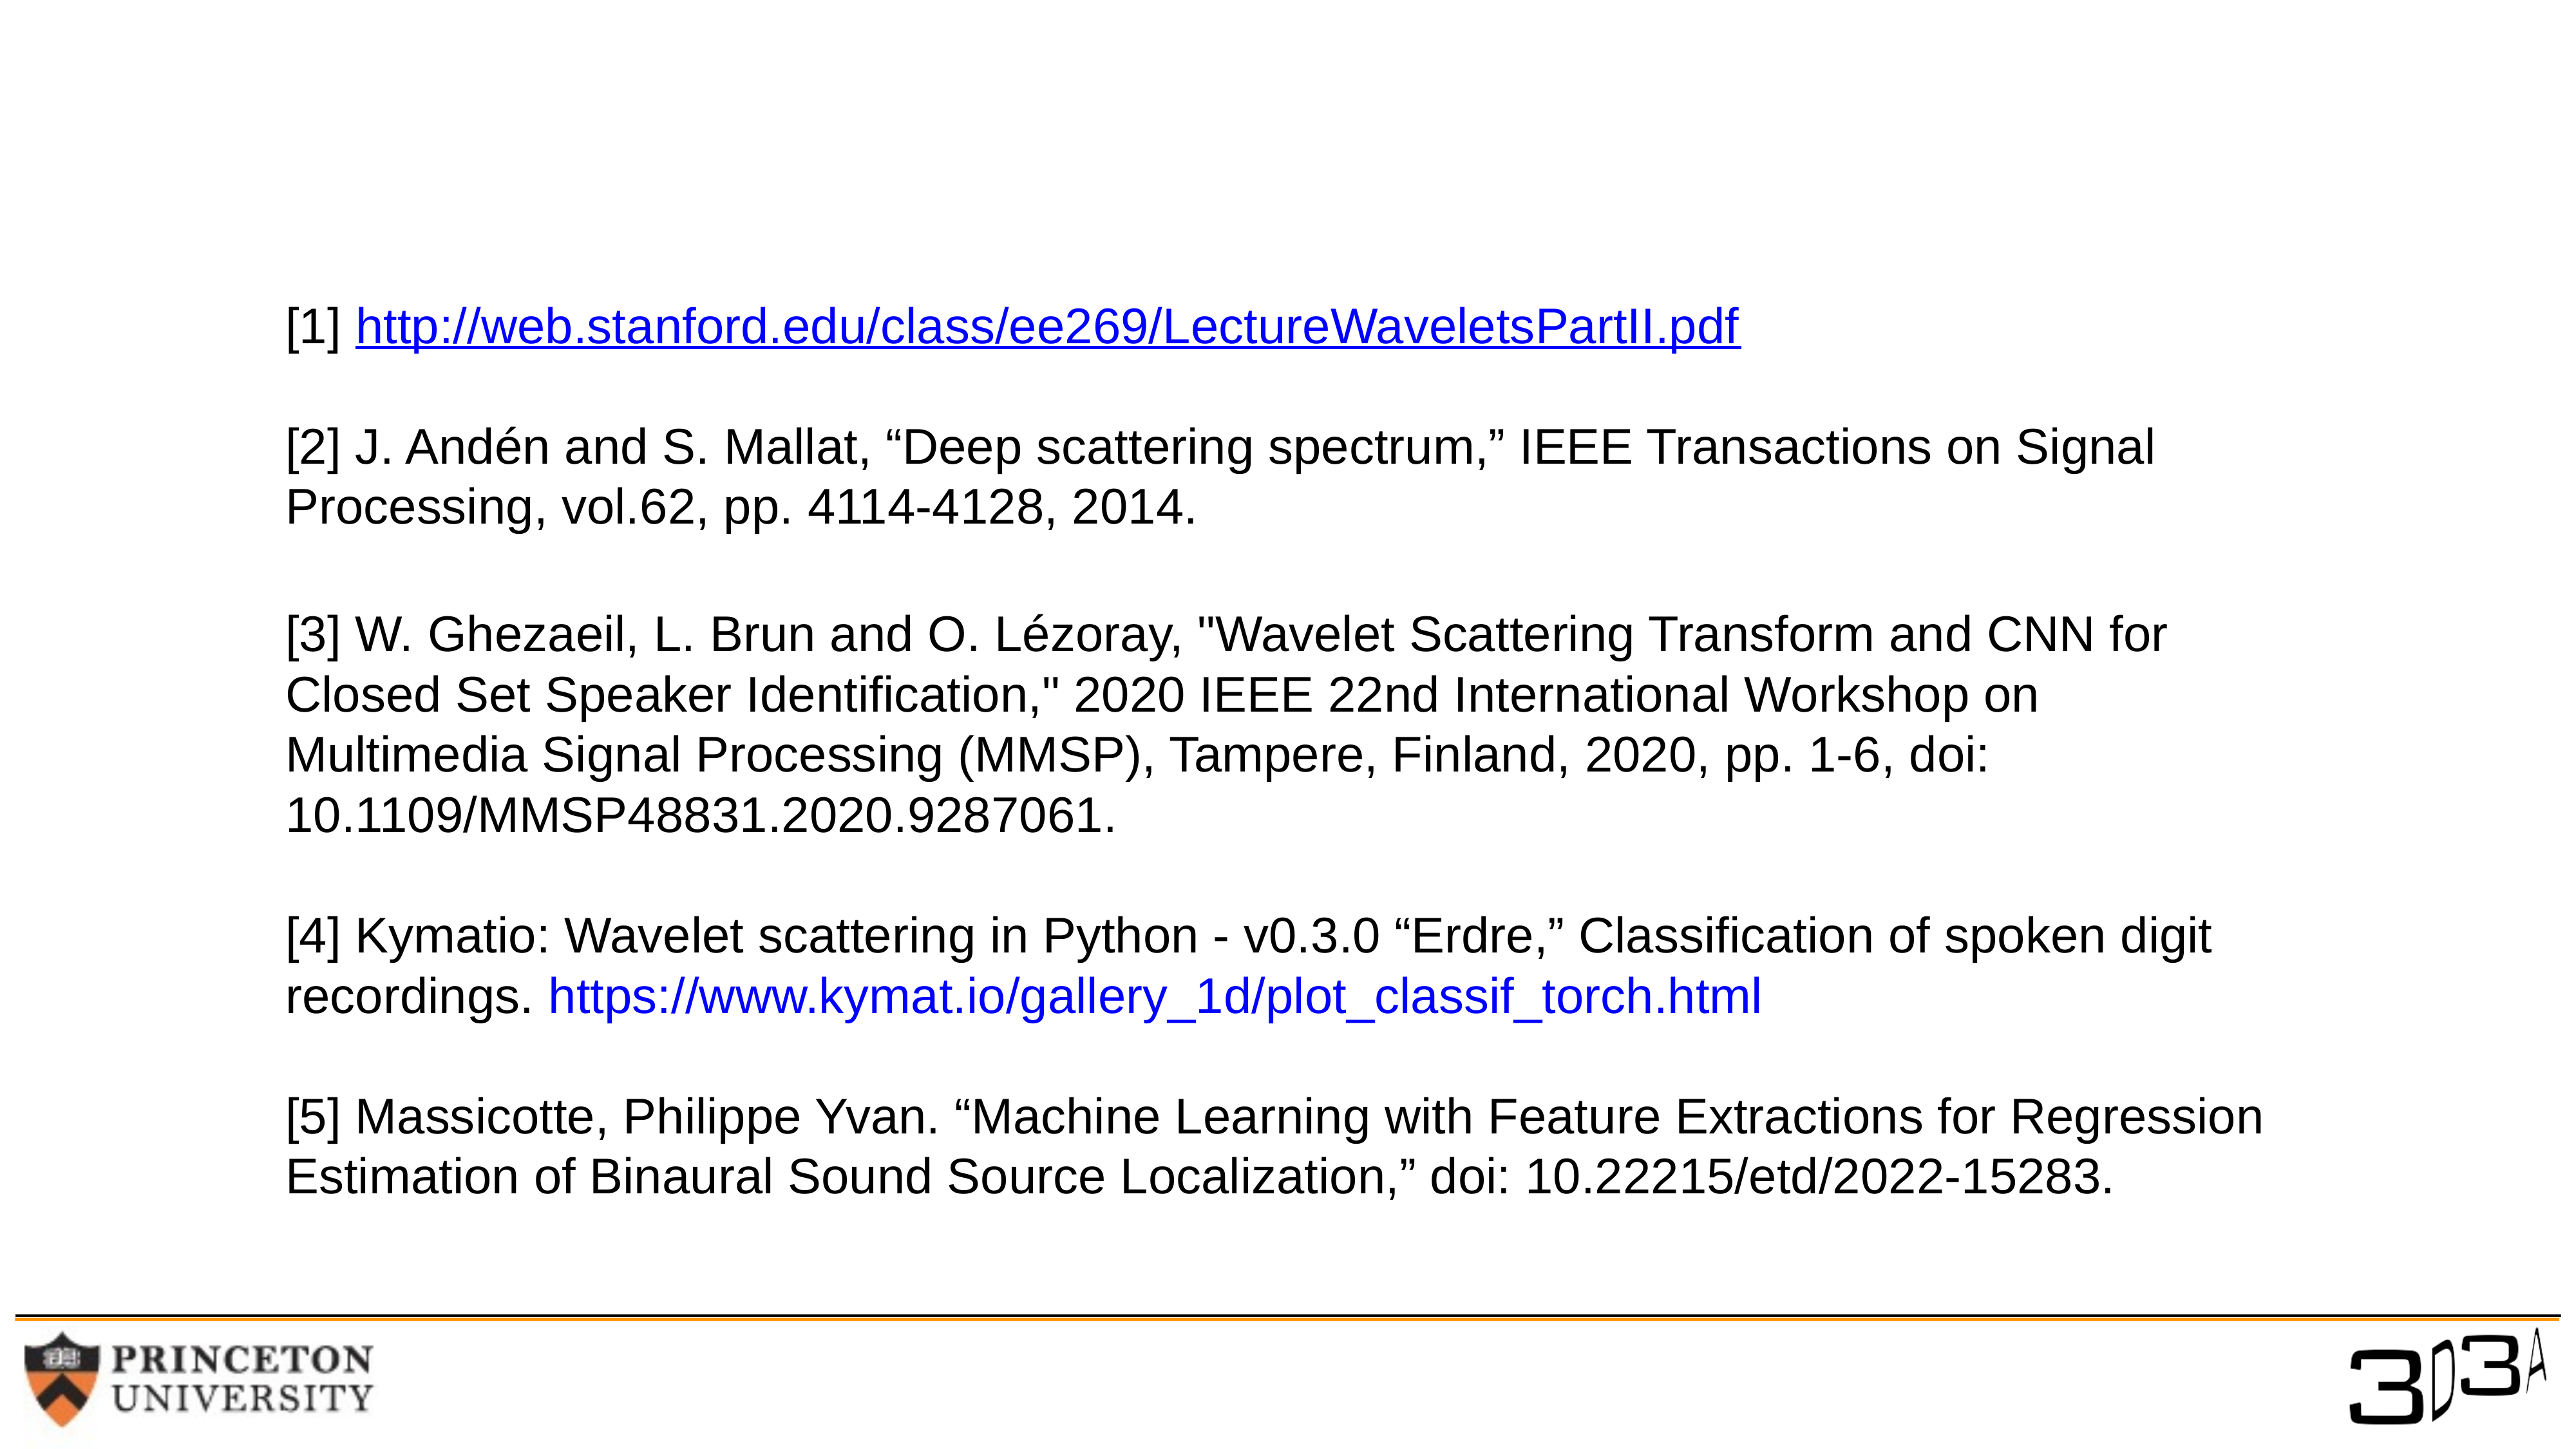

[1] http://web.stanford.edu/class/ee269/LectureWaveletsPartII.pdf

[2] J. Andén and S. Mallat, “Deep scattering spectrum,” IEEE Transactions on Signal Processing, vol.62, pp. 4114-4128, 2014.
[3] W. Ghezaeil, L. Brun and O. Lézoray, "Wavelet Scattering Transform and CNN for Closed Set Speaker Identification," 2020 IEEE 22nd International Workshop on Multimedia Signal Processing (MMSP), Tampere, Finland, 2020, pp. 1-6, doi: 10.1109/MMSP48831.2020.9287061.

[4] Kymatio: Wavelet scattering in Python - v0.3.0 “Erdre,” Classification of spoken digit recordings. https://www.kymat.io/gallery_1d/plot_classif_torch.html

[5] Massicotte, Philippe Yvan. “Machine Learning with Feature Extractions for Regression Estimation of Binaural Sound Source Localization,” doi: 10.22215/etd/2022-15283.